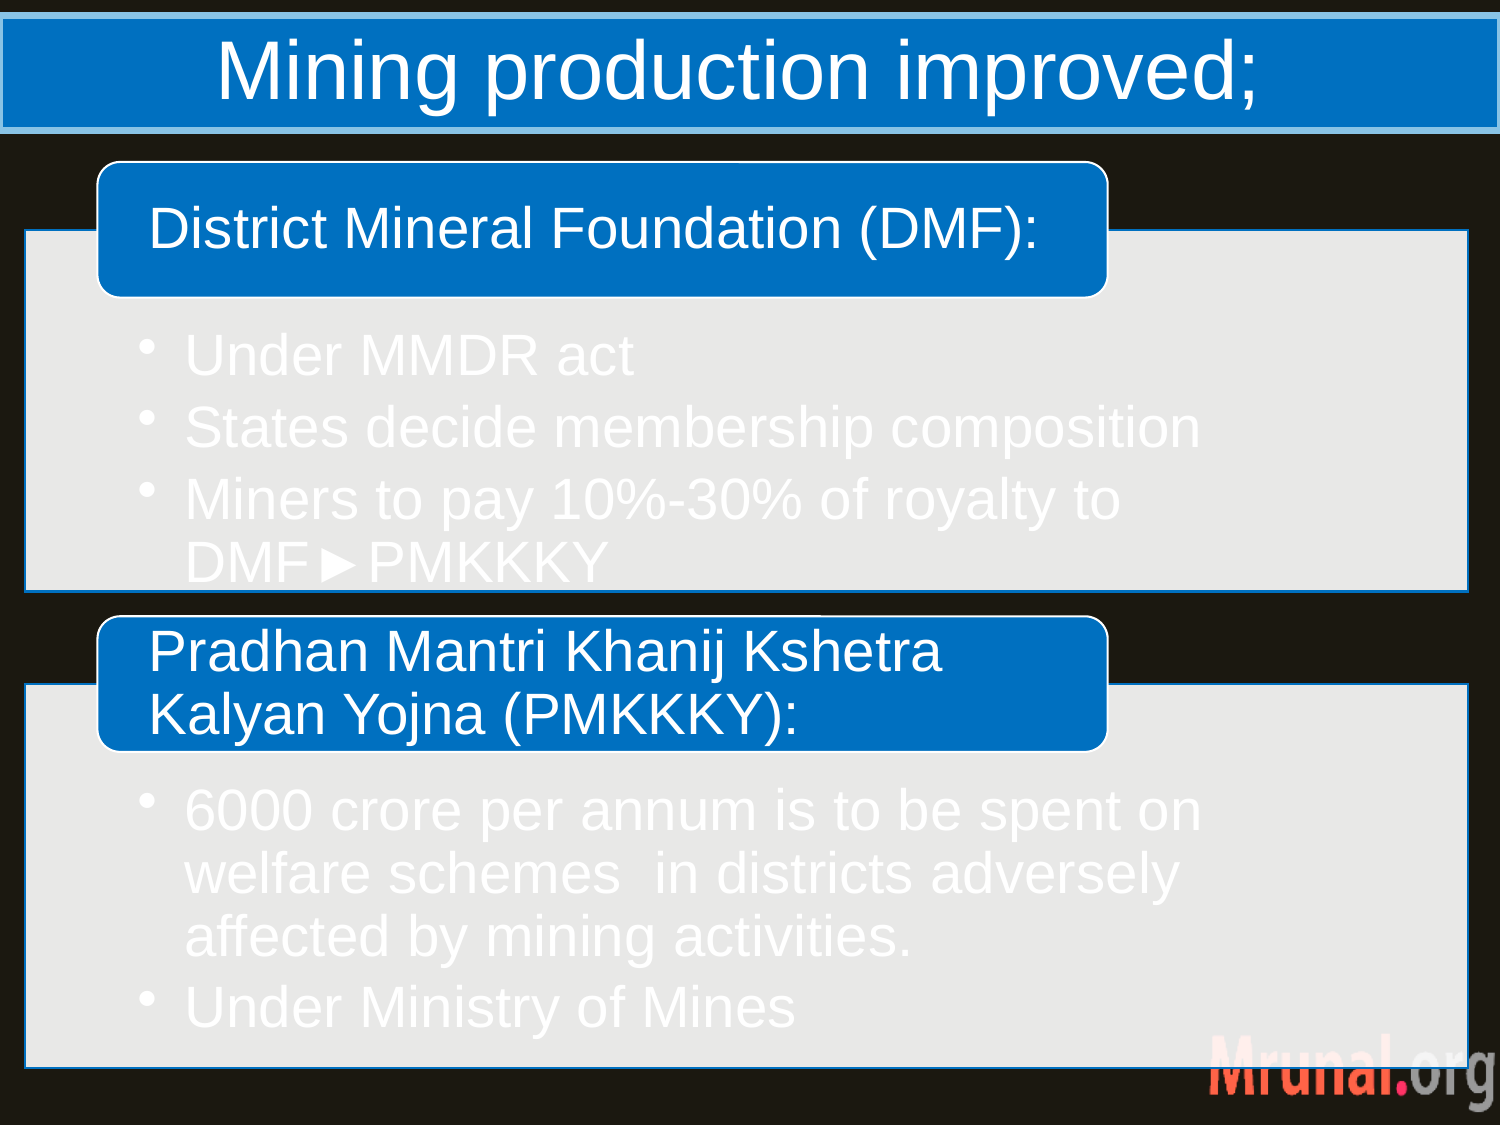

# Mining production improved;
Under MMDR act
States decide membership composition
Miners to pay 10%-30% of royalty to DMF►PMKKKY
District Mineral Foundation (DMF):
6000 crore per annum is to be spent on welfare schemes  in districts adversely affected by mining activities.
Under Ministry of Mines
Pradhan Mantri Khanij Kshetra Kalyan Yojna (PMKKKY):